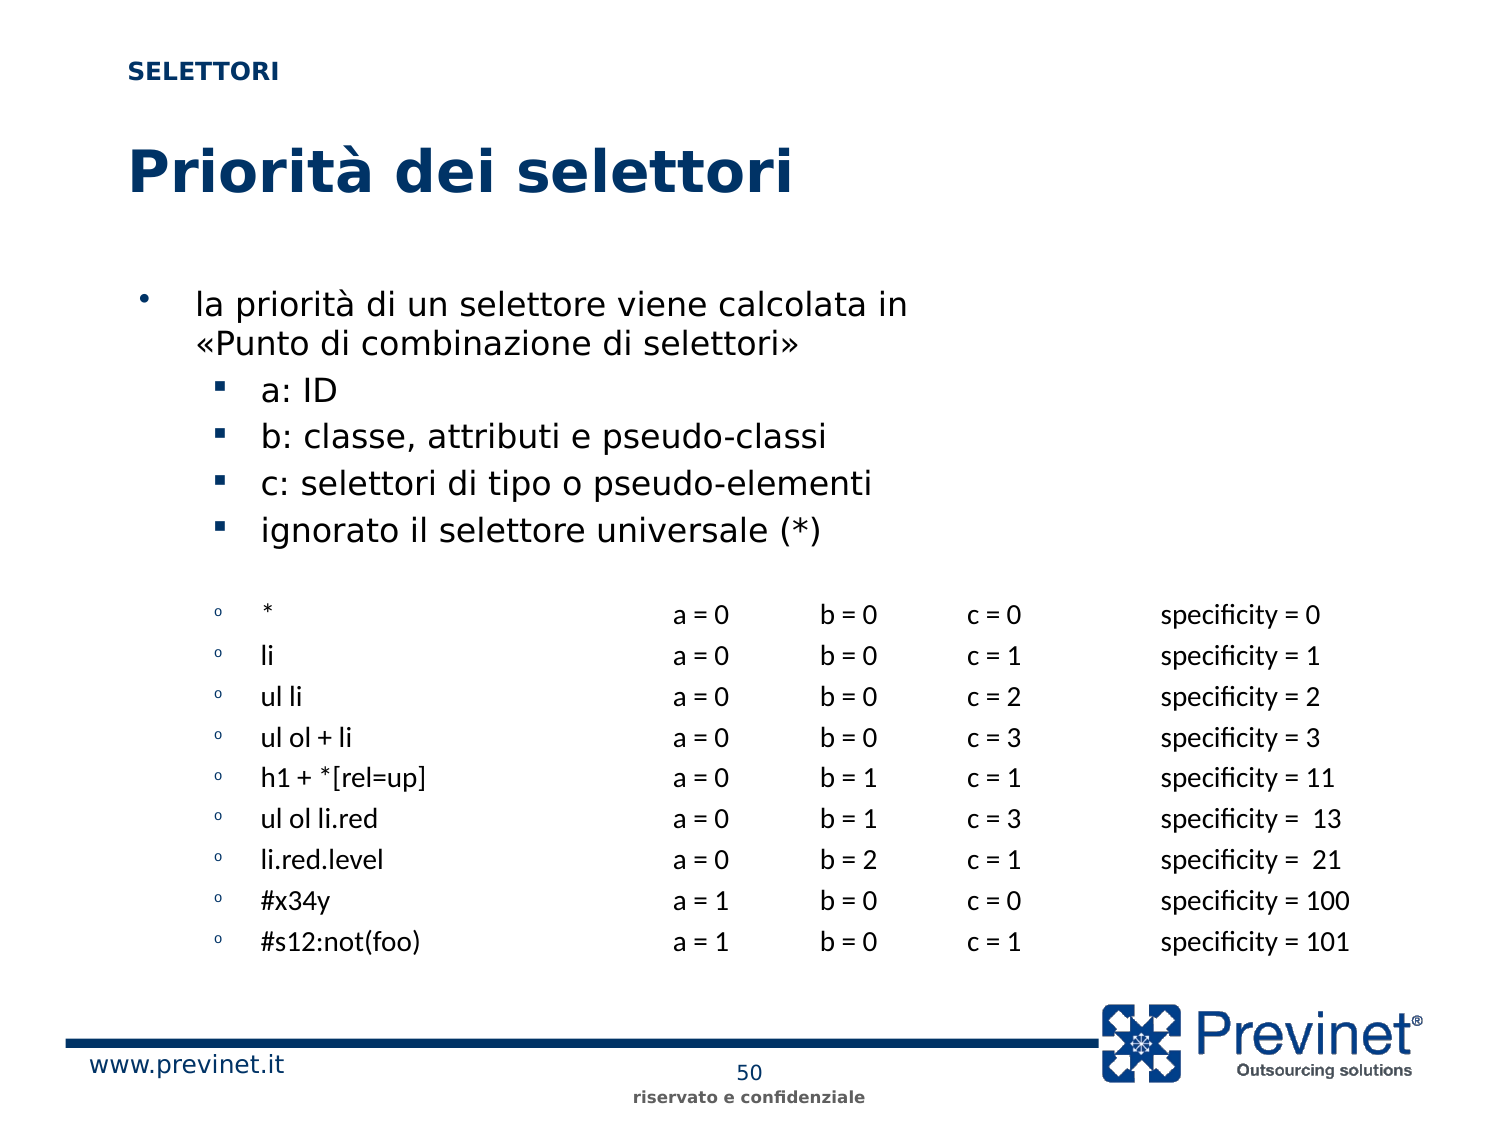

Selettori
# Priorità dei selettori
la priorità di un selettore viene calcolata in
«Punto di combinazione di selettori»
a: ID
b: classe, attributi e pseudo-classi
c: selettori di tipo o pseudo-elementi
ignorato il selettore universale (*)

*               	a = 0	b = 0	c = 0	specificity = 0
li	a = 0	b = 0	c = 1	specificity = 1
ul li	a = 0	b = 0	c = 2	specificity = 2
ul ol + li        	a = 0	b = 0	c = 3	specificity = 3
h1 + *[rel=up]	a = 0	b = 1	c = 1	specificity = 11
ul ol li.red	a = 0	b = 1	c = 3	specificity =  13
li.red.level	a = 0	b = 2	c = 1	specificity =  21
#x34y	a = 1	b = 0	c = 0	specificity = 100
#s12:not(foo)	a = 1	b = 0	c = 1	specificity = 101